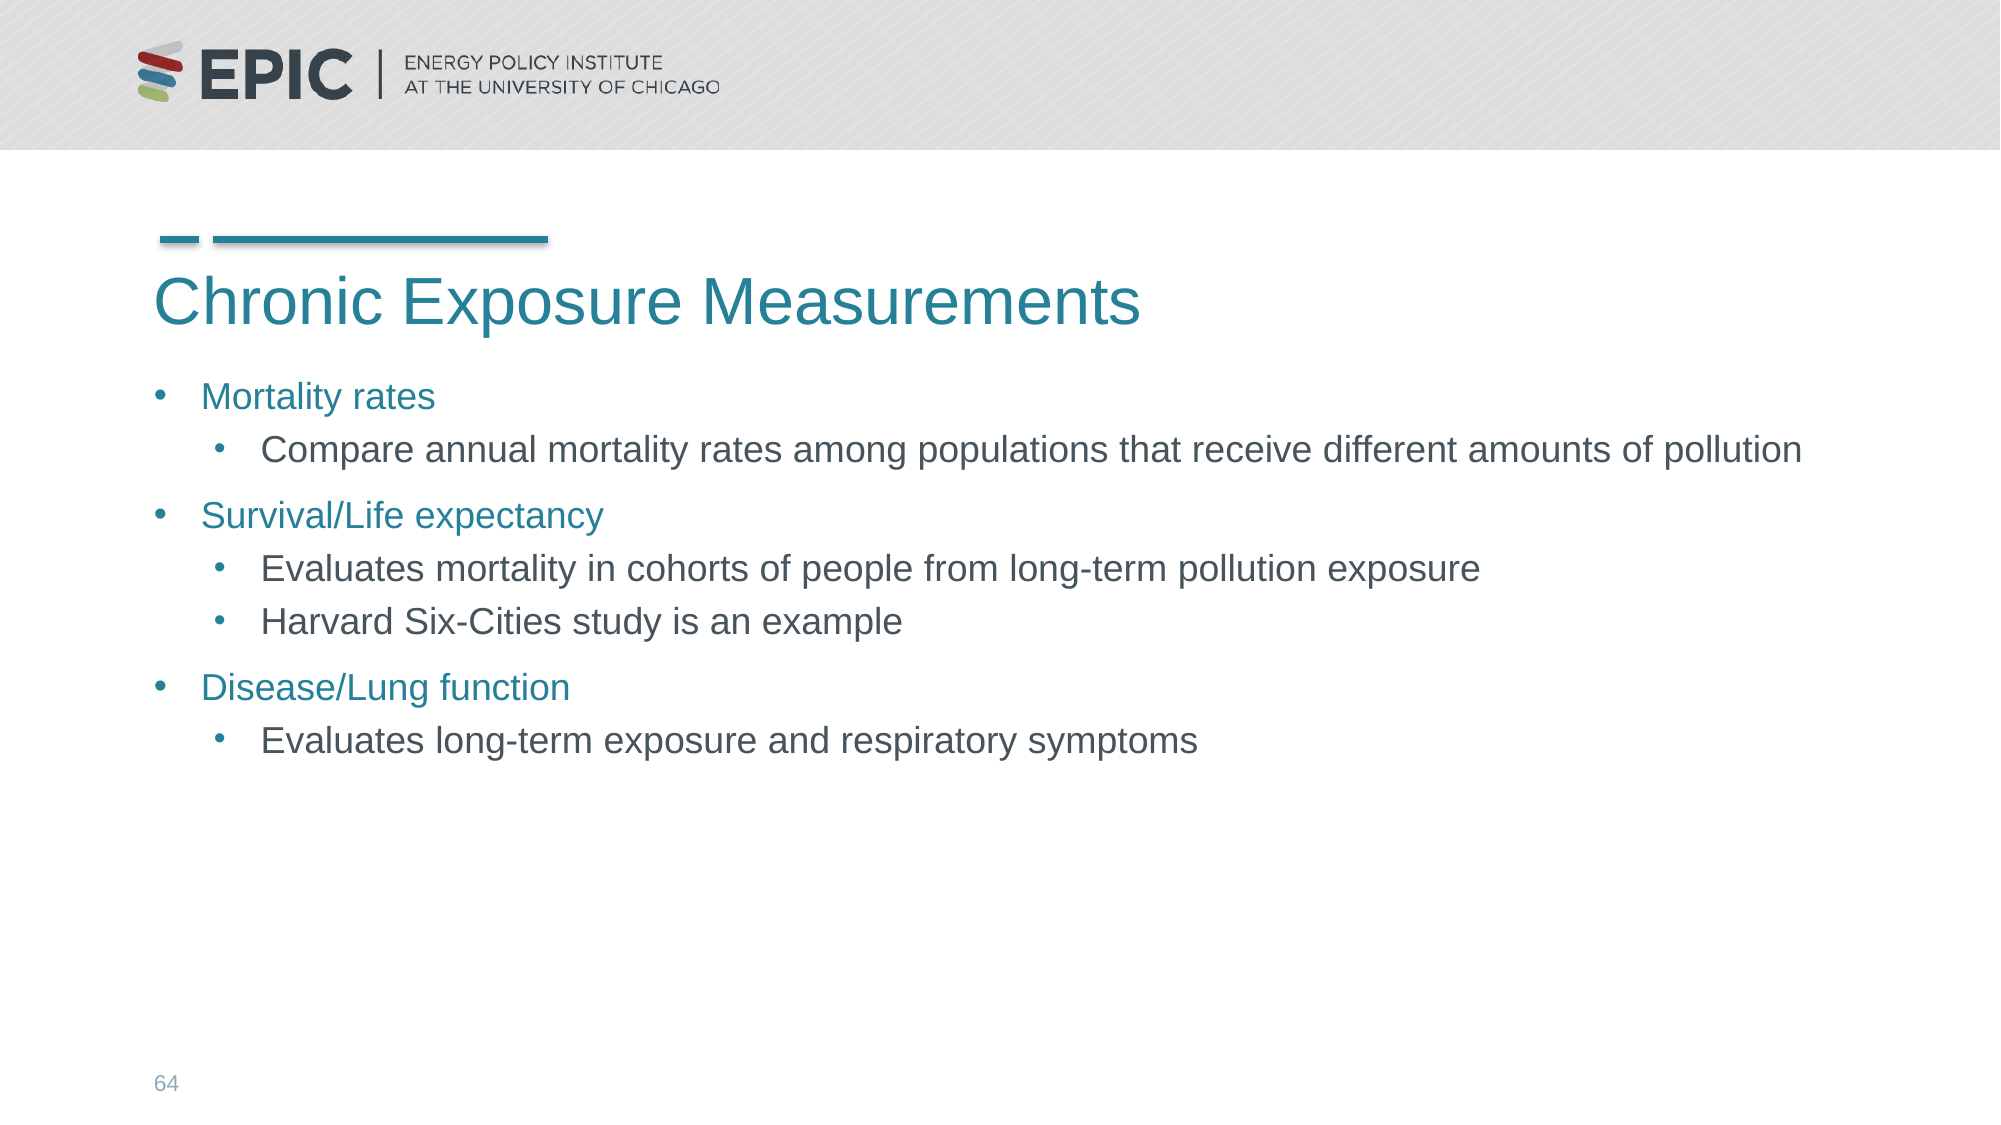

# Chronic Exposure Measurements
Mortality rates
Compare annual mortality rates among populations that receive different amounts of pollution
Survival/Life expectancy
Evaluates mortality in cohorts of people from long-term pollution exposure
Harvard Six-Cities study is an example
Disease/Lung function
Evaluates long-term exposure and respiratory symptoms

64